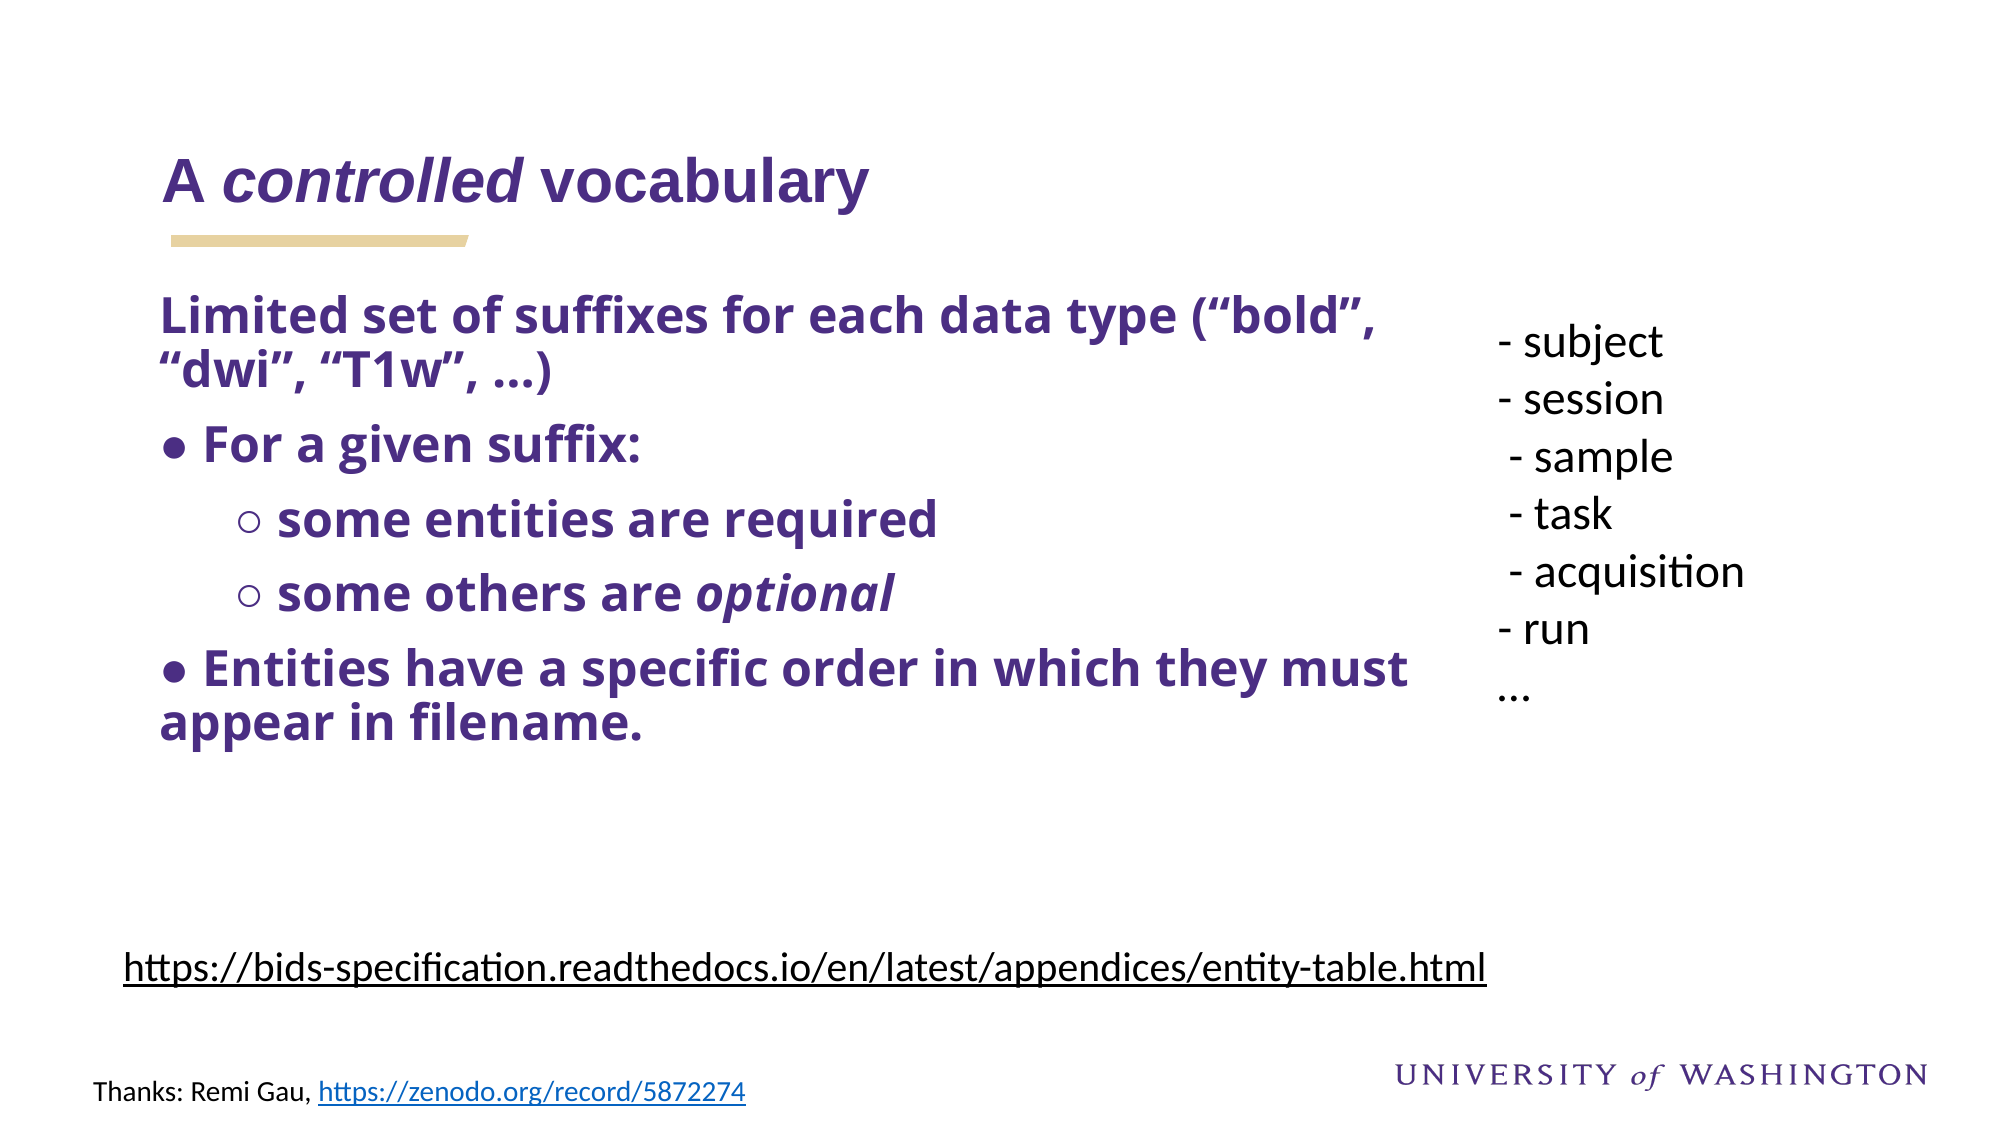

# A controlled vocabulary
Limited set of suffixes for each data type (“bold”, “dwi”, “T1w”, …)
● For a given suffix:
○ some entities are required
○ some others are optional
● Entities have a specific order in which they must appear in filename.
- subject
- session
 - sample
 - task
 - acquisition
- run
…
https://bids-specification.readthedocs.io/en/latest/appendices/entity-table.html
Thanks: Remi Gau, https://zenodo.org/record/5872274